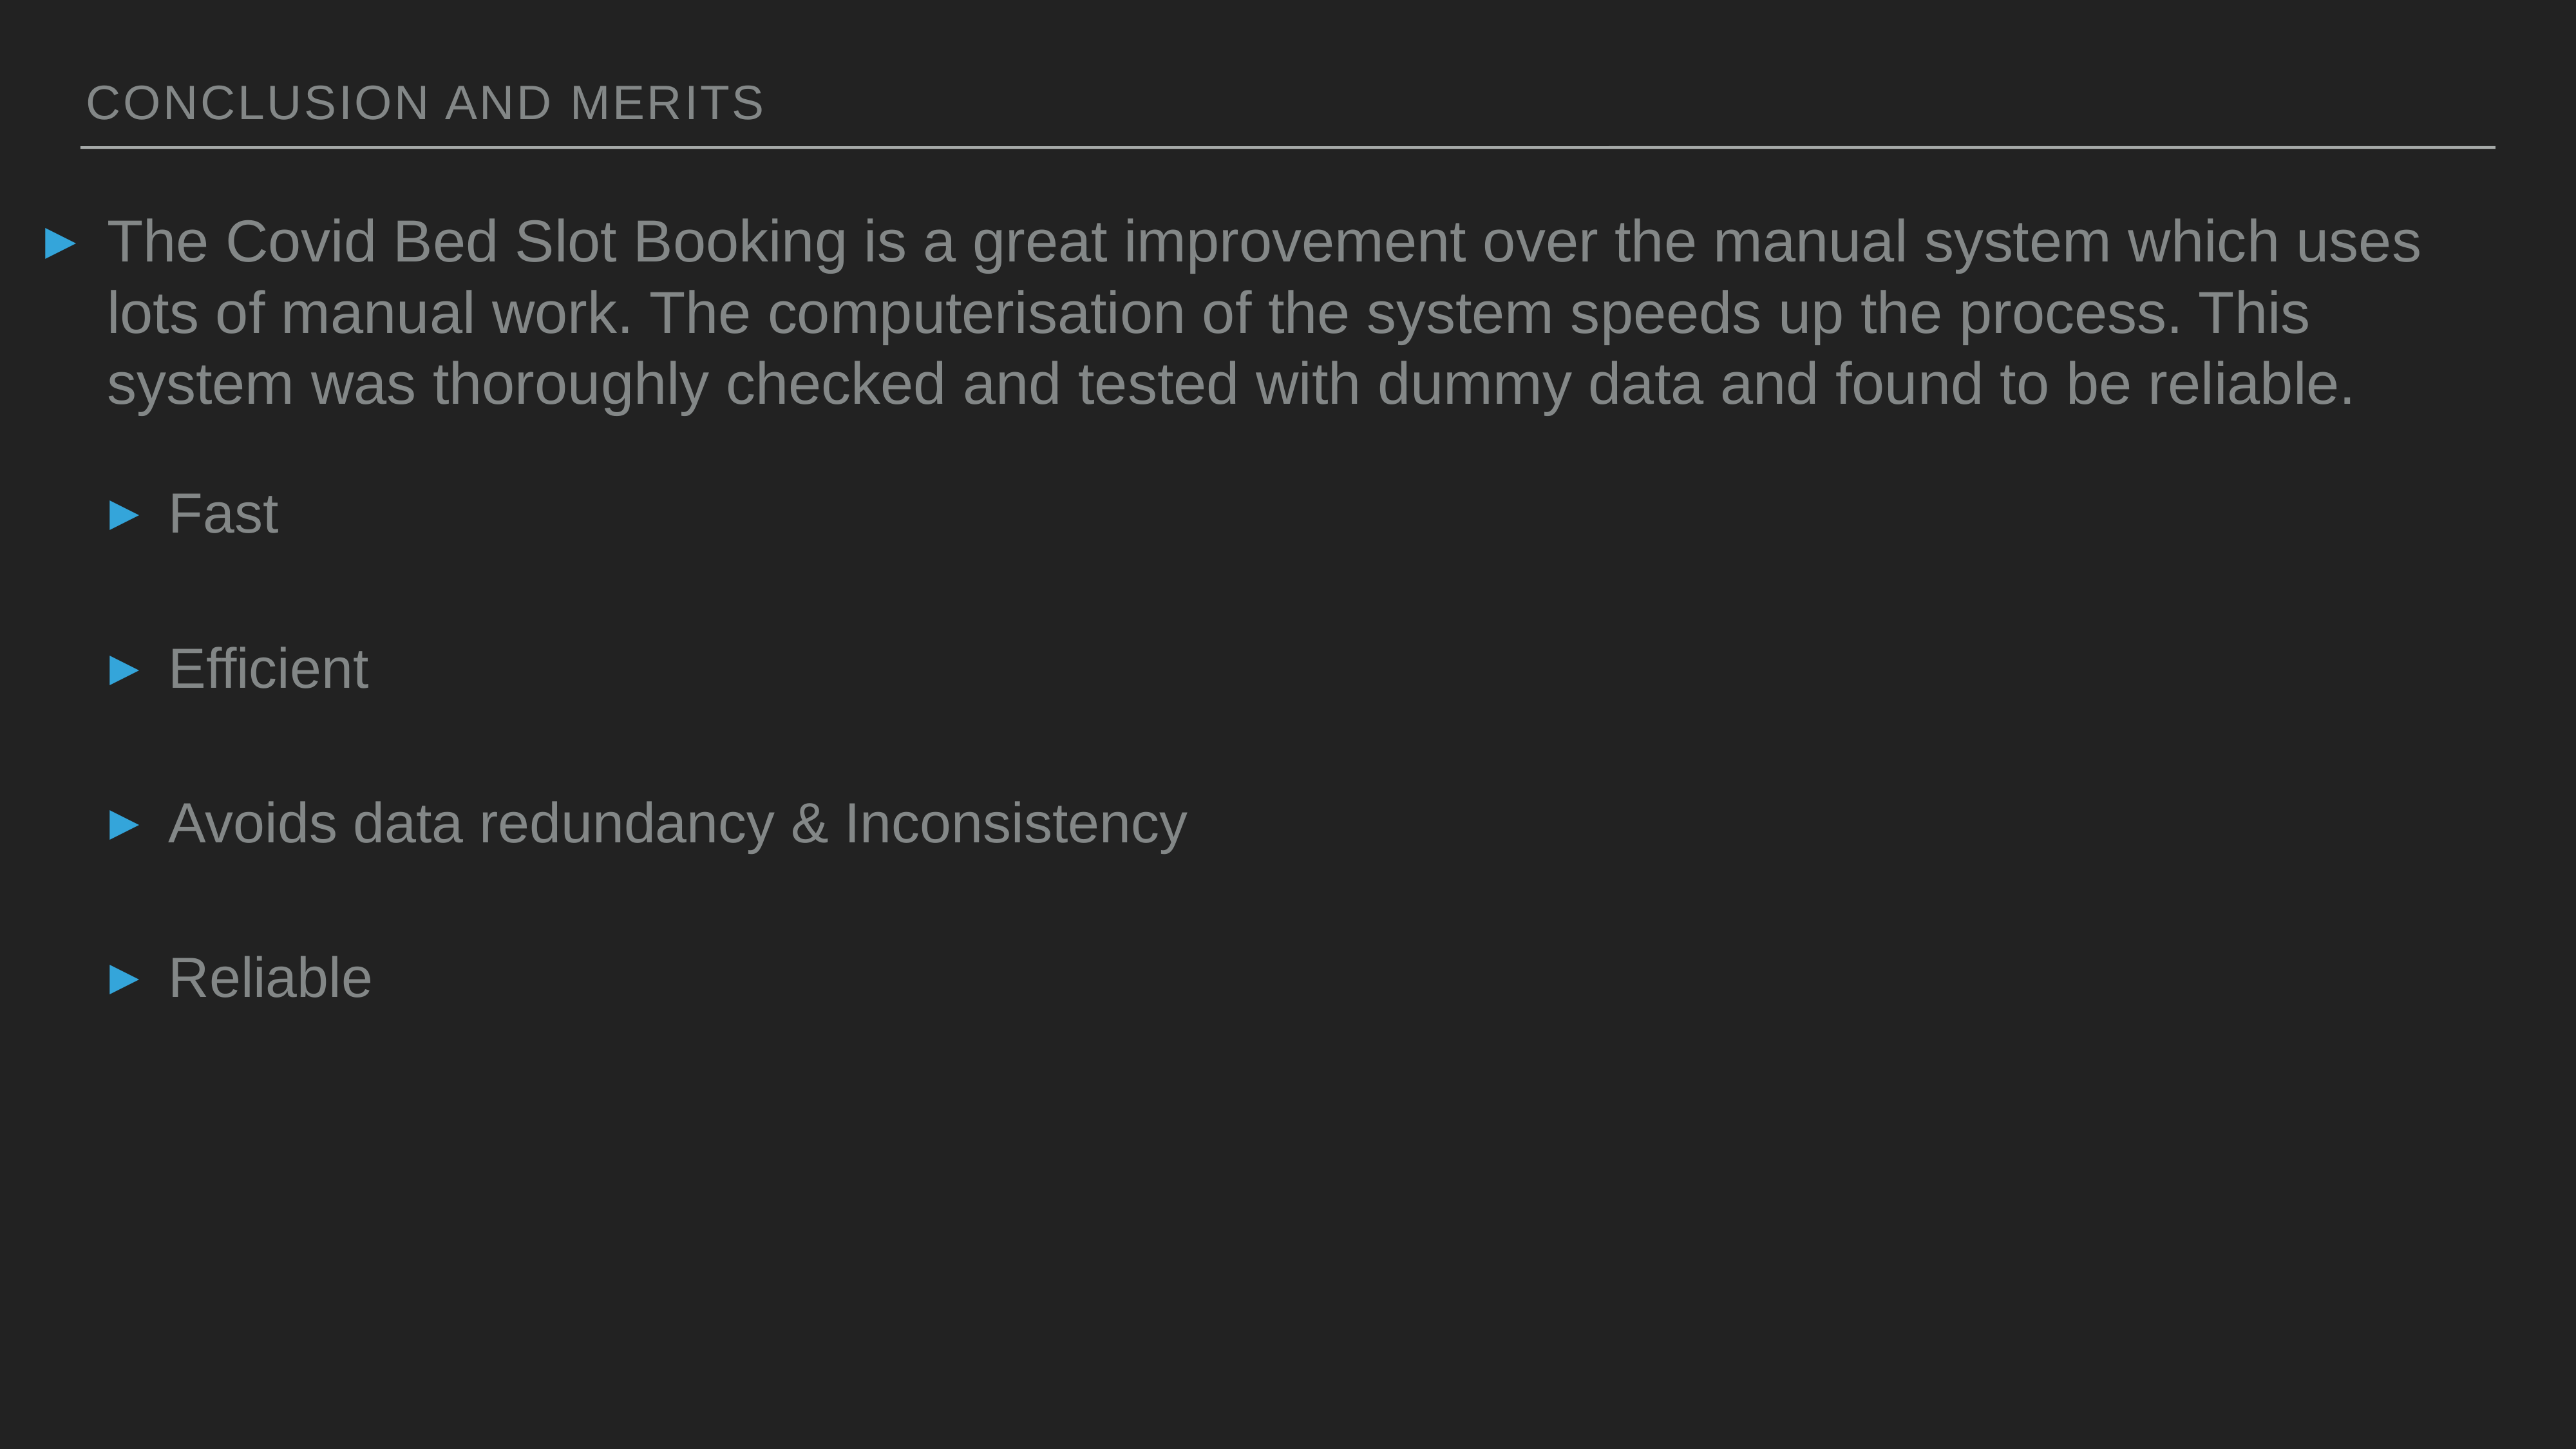

Conclusion and merits
The Covid Bed Slot Booking is a great improvement over the manual system which uses lots of manual work. The computerisation of the system speeds up the process. This system was thoroughly checked and tested with dummy data and found to be reliable.
Fast

Efficient

Avoids data redundancy & Inconsistency

Reliable